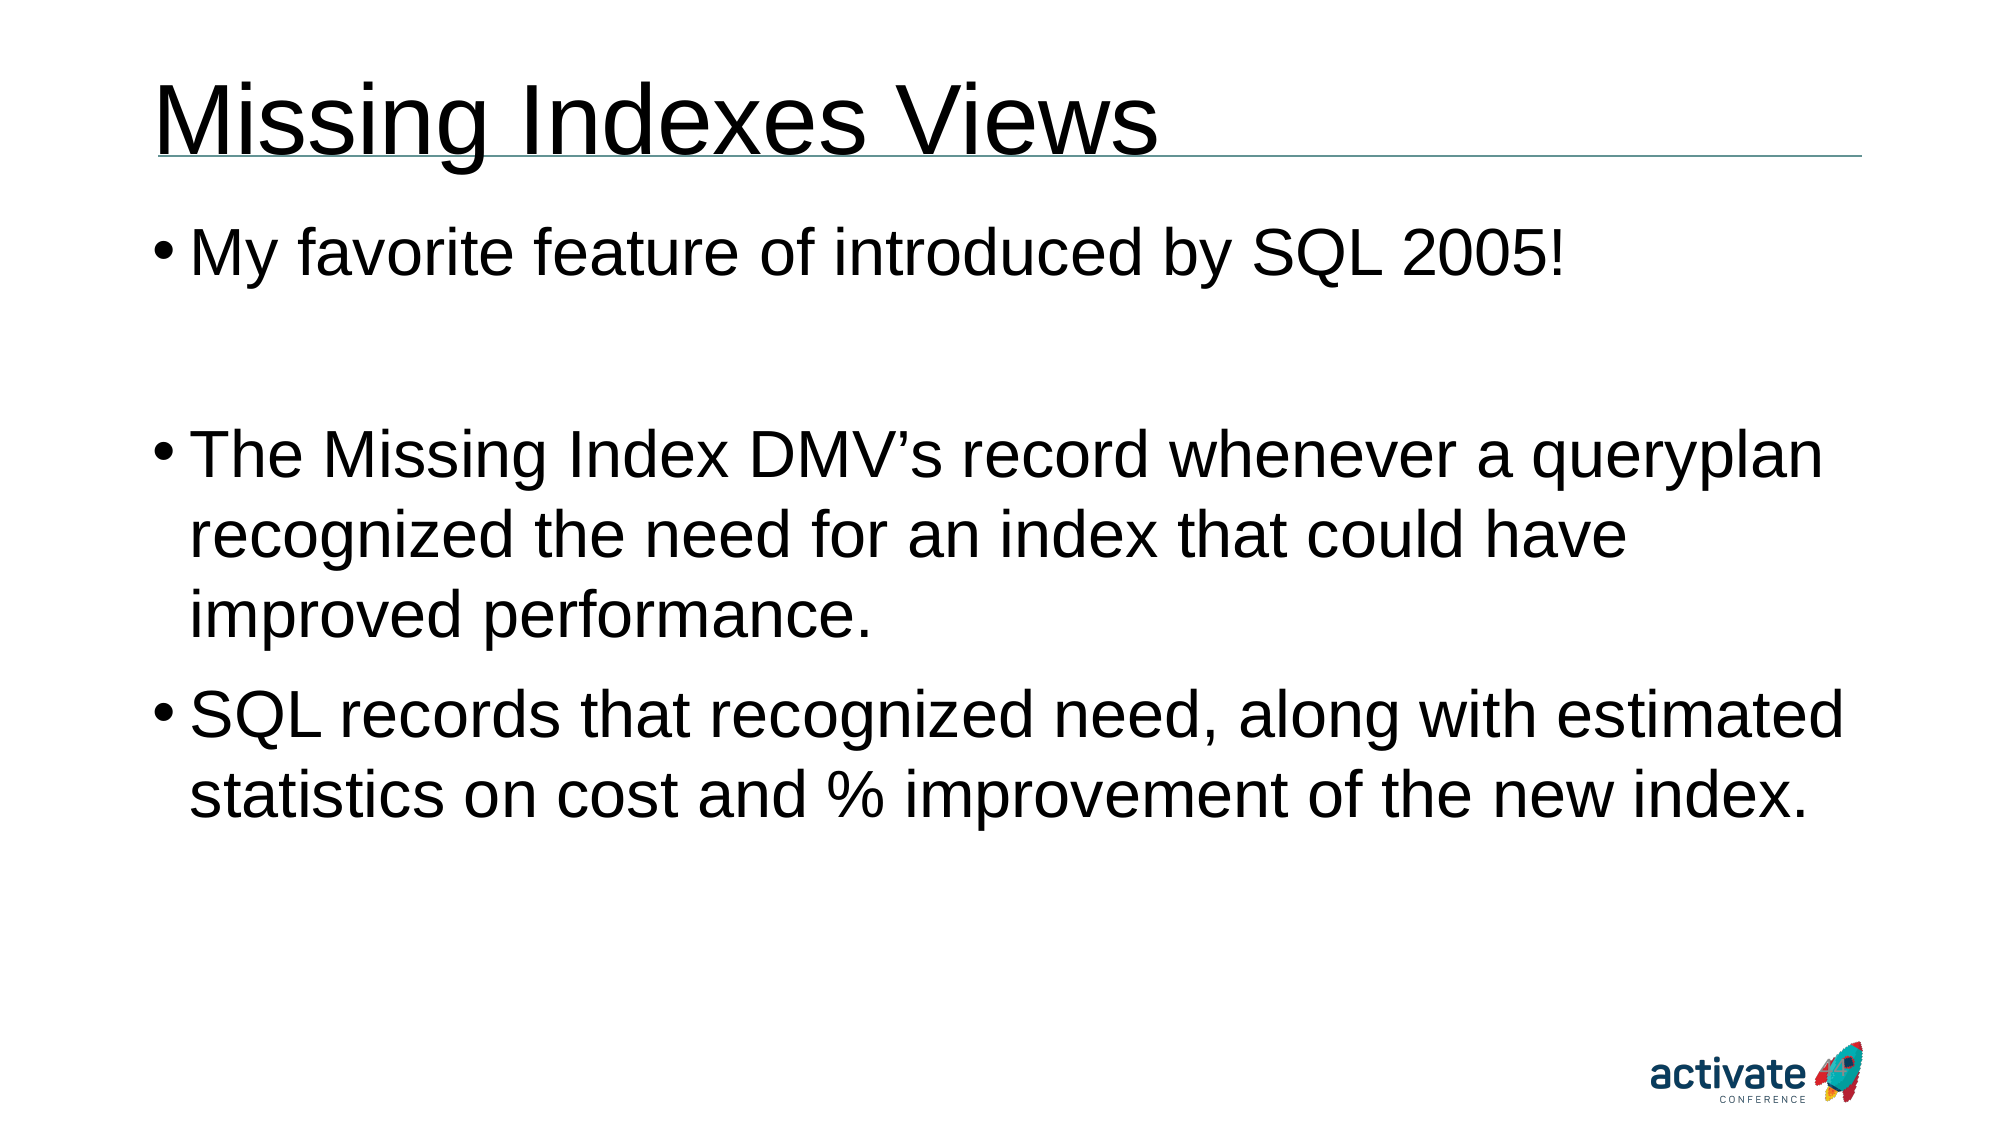

# Missing Indexes Views
My favorite feature of introduced by SQL 2005!

The Missing Index DMV’s record whenever a queryplan recognized the need for an index that could have improved performance.
SQL records that recognized need, along with estimated statistics on cost and % improvement of the new index.

44